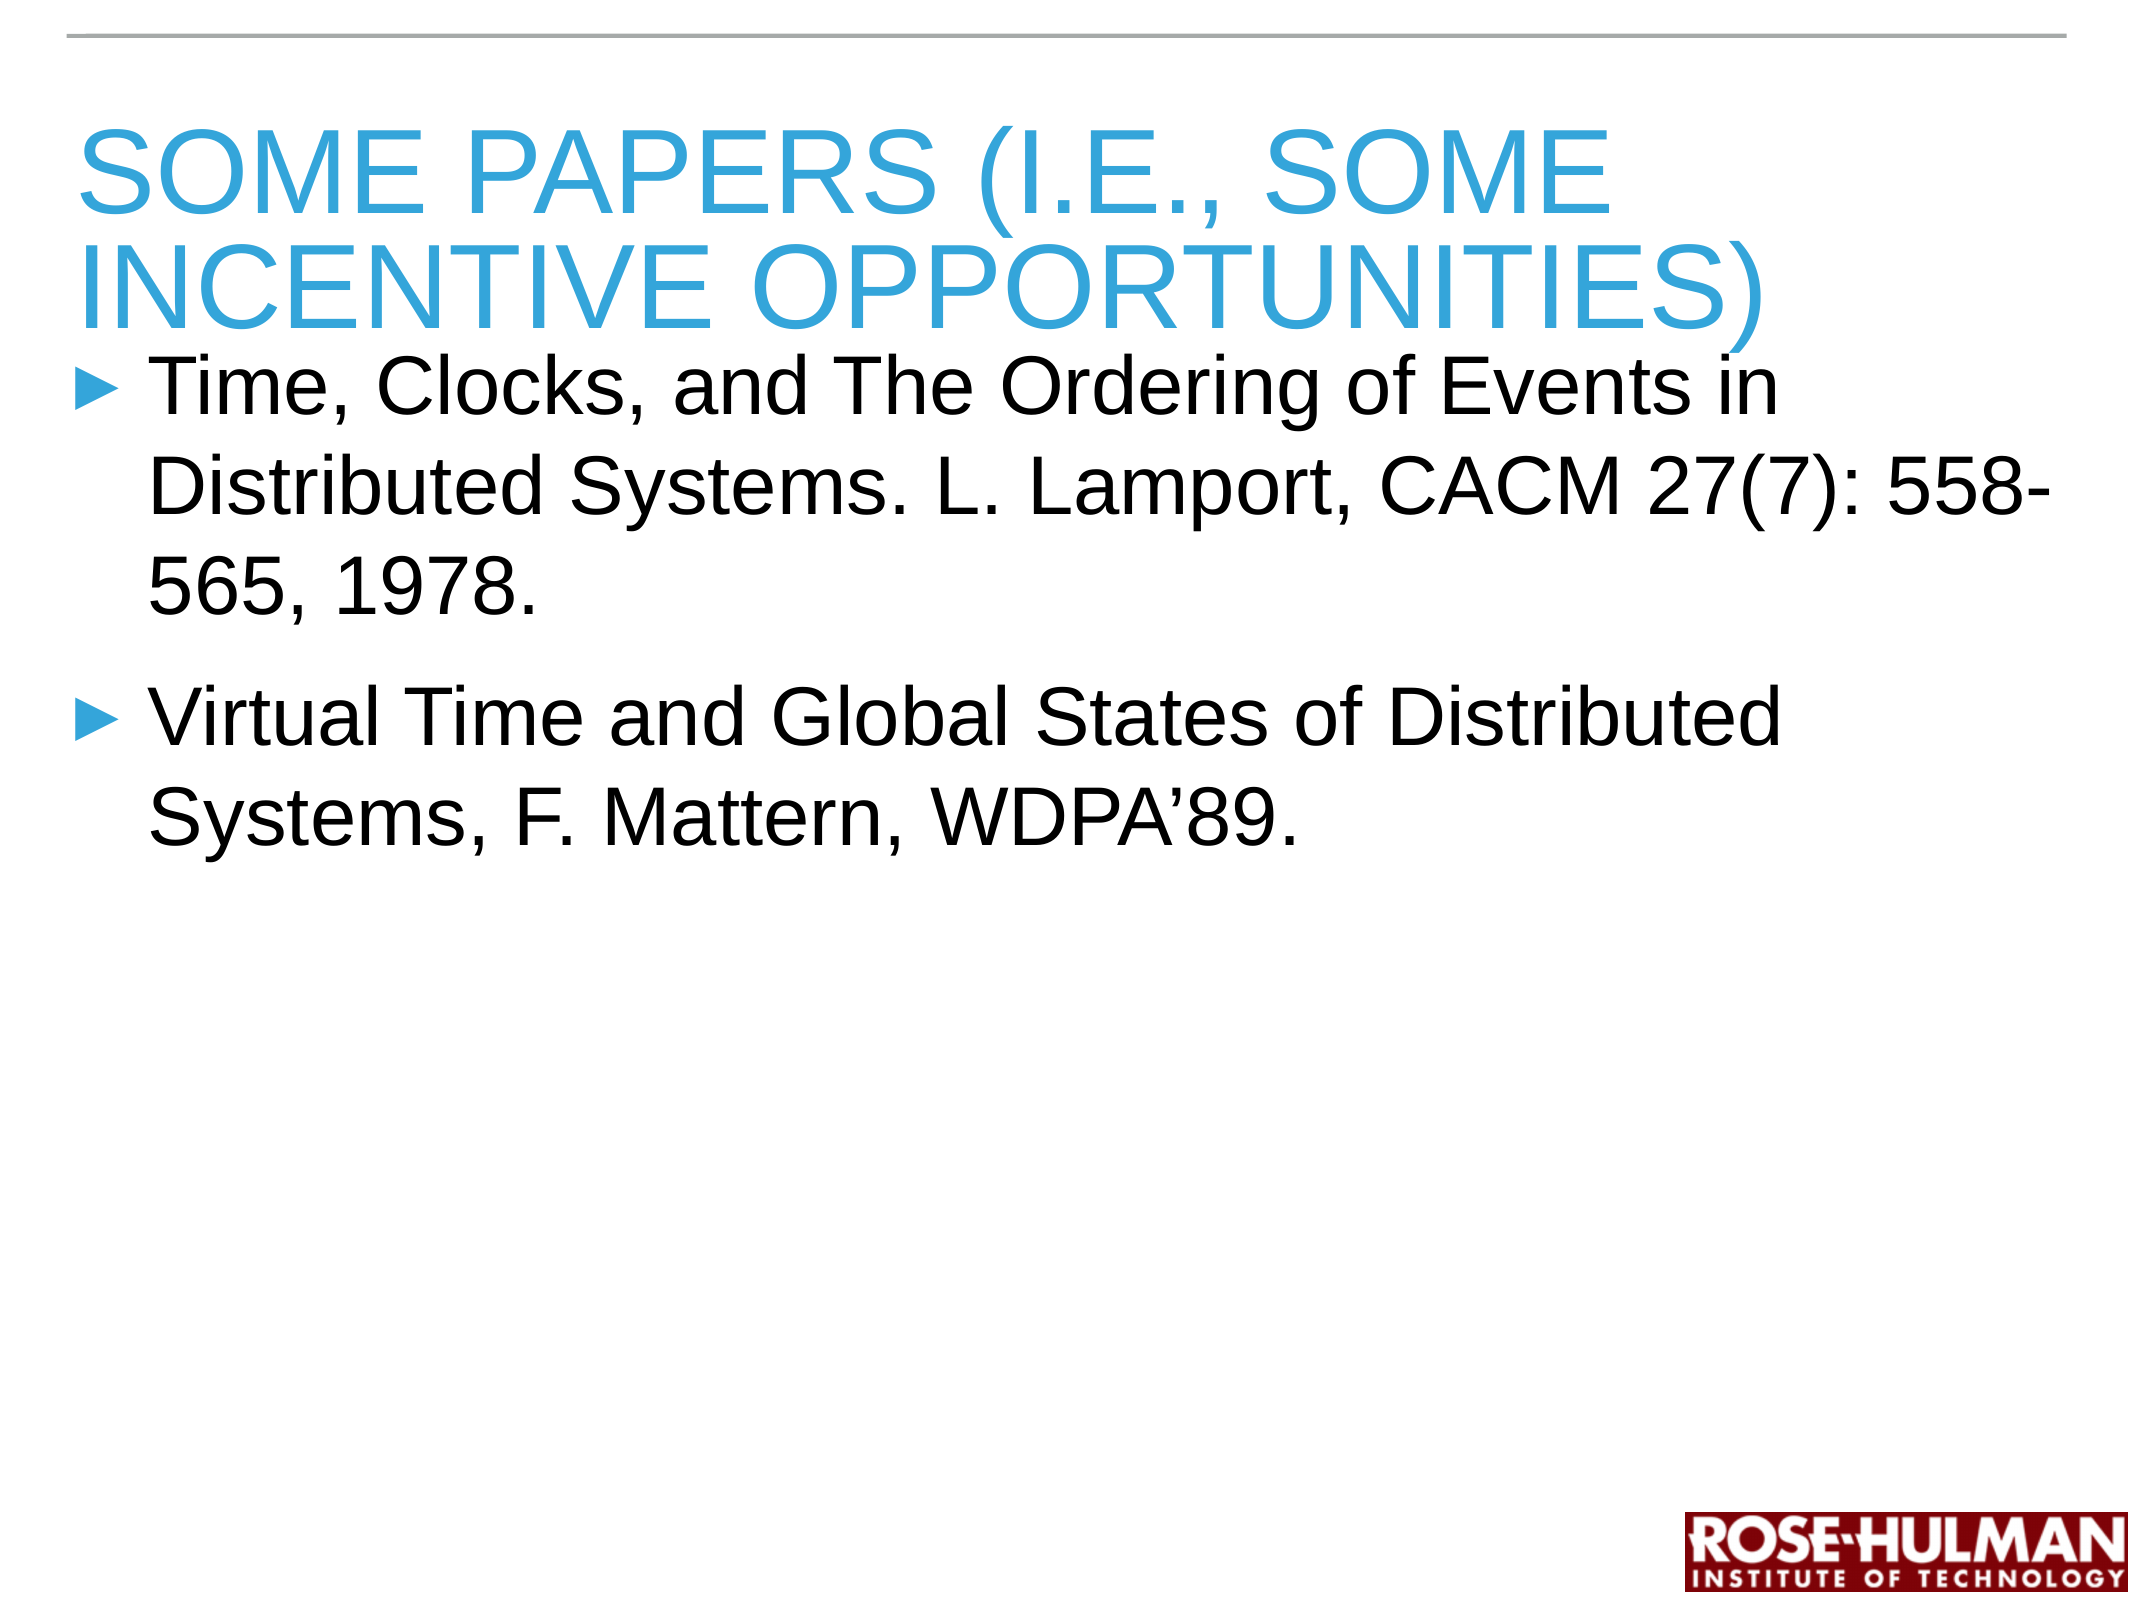

# some papers (i.e., some incentive opportunities)
Time, Clocks, and The Ordering of Events in Distributed Systems. L. Lamport, CACM 27(7): 558-565, 1978.
Virtual Time and Global States of Distributed Systems, F. Mattern, WDPA’89.
77